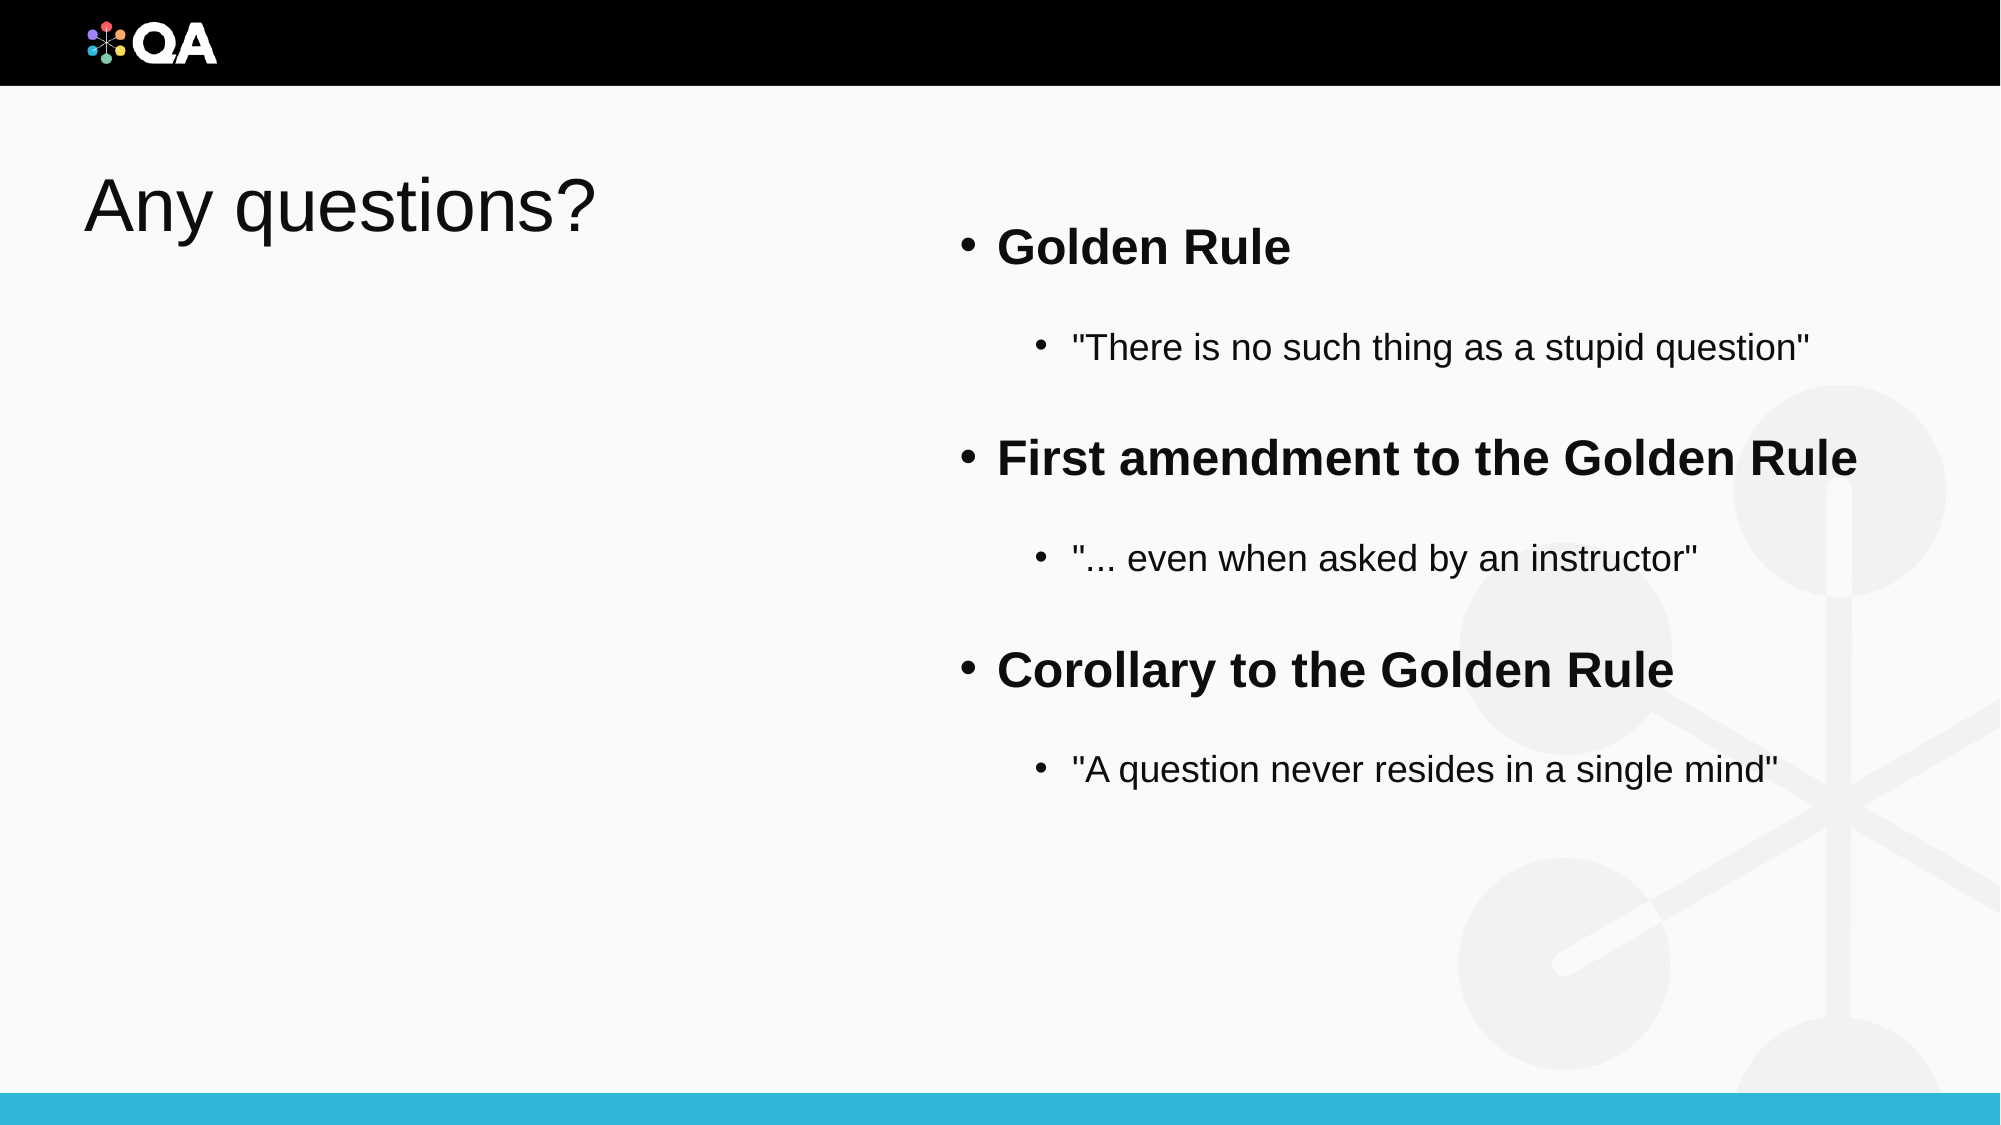

# Any questions?
Golden Rule
"There is no such thing as a stupid question"
First amendment to the Golden Rule
"... even when asked by an instructor"
Corollary to the Golden Rule
"A question never resides in a single mind"